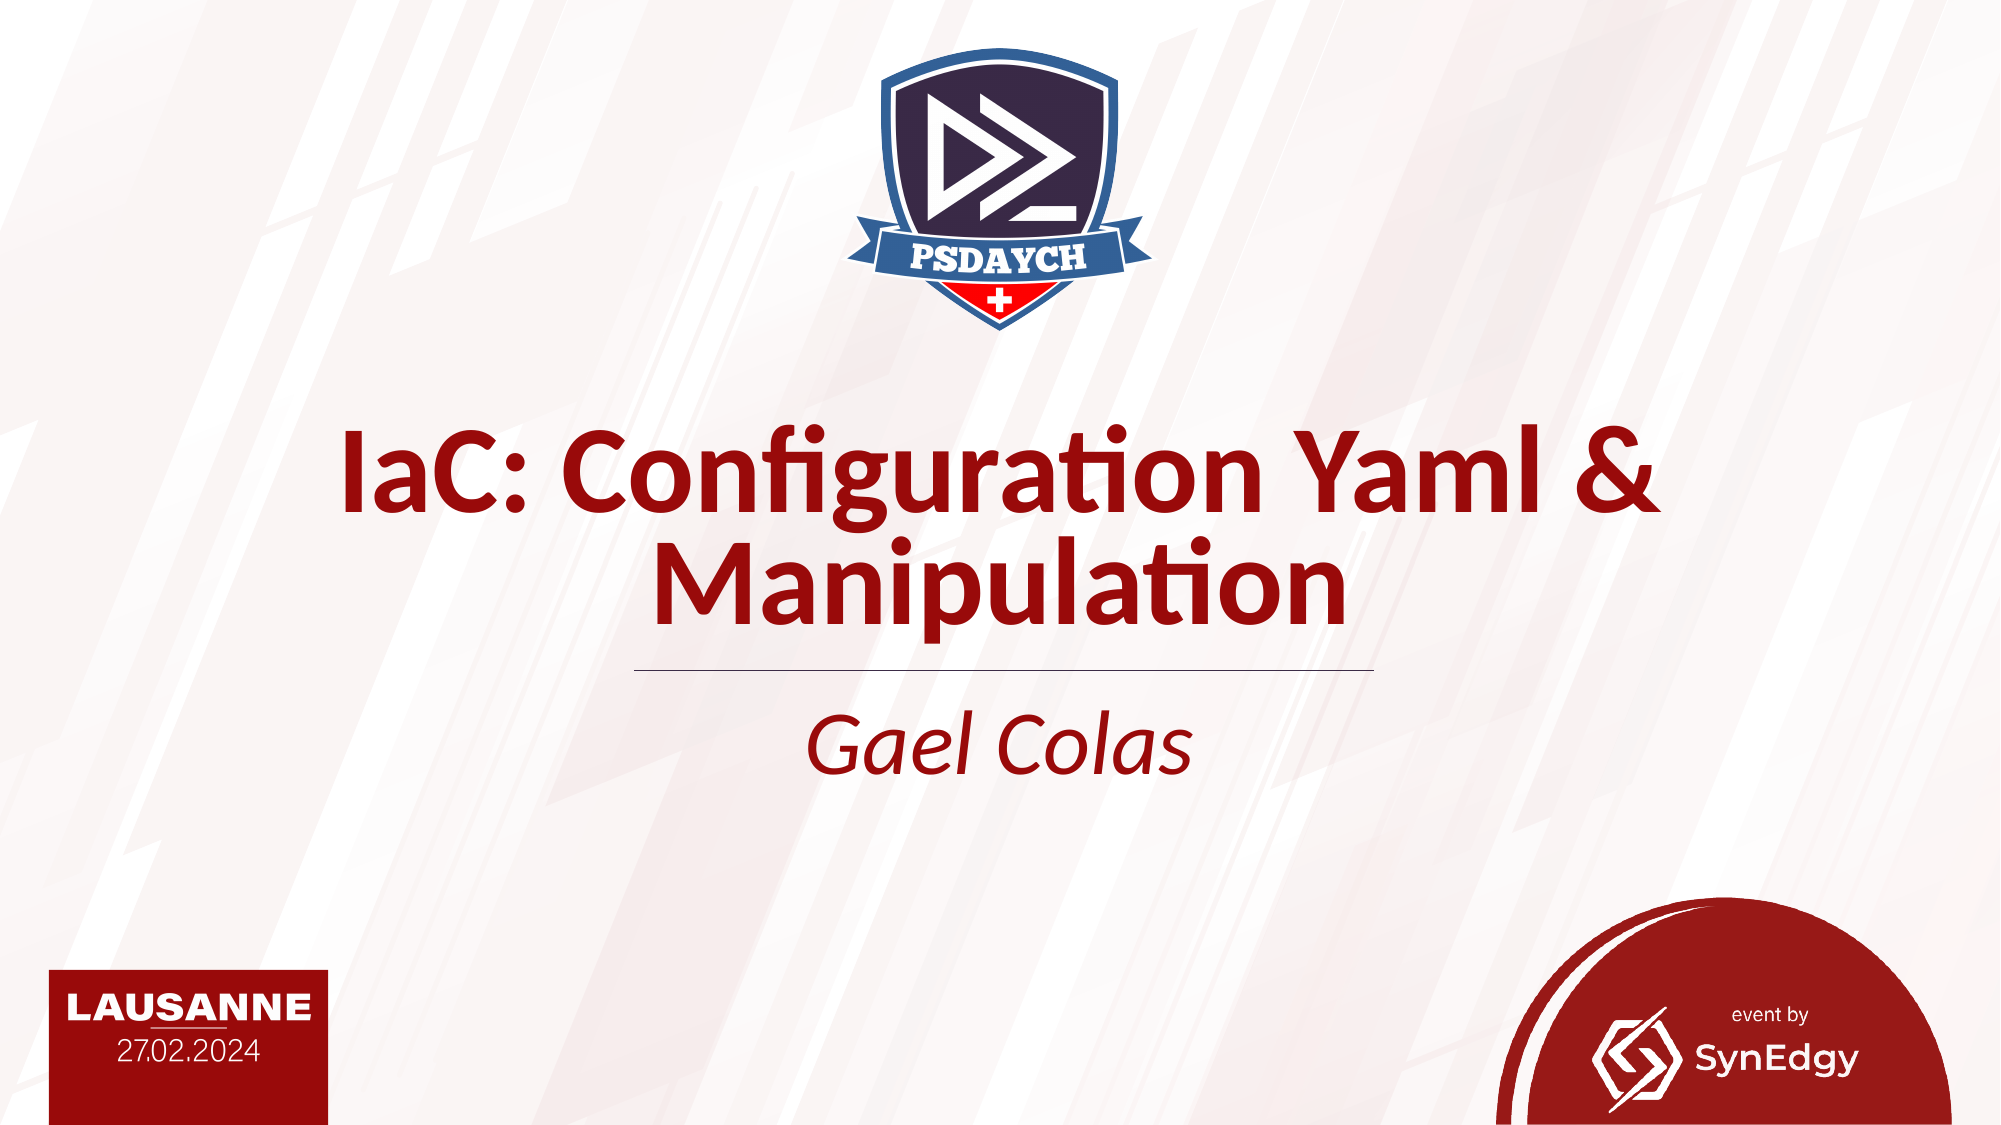

IaC: Configuration Yaml &
Manipulation
Gael Colas